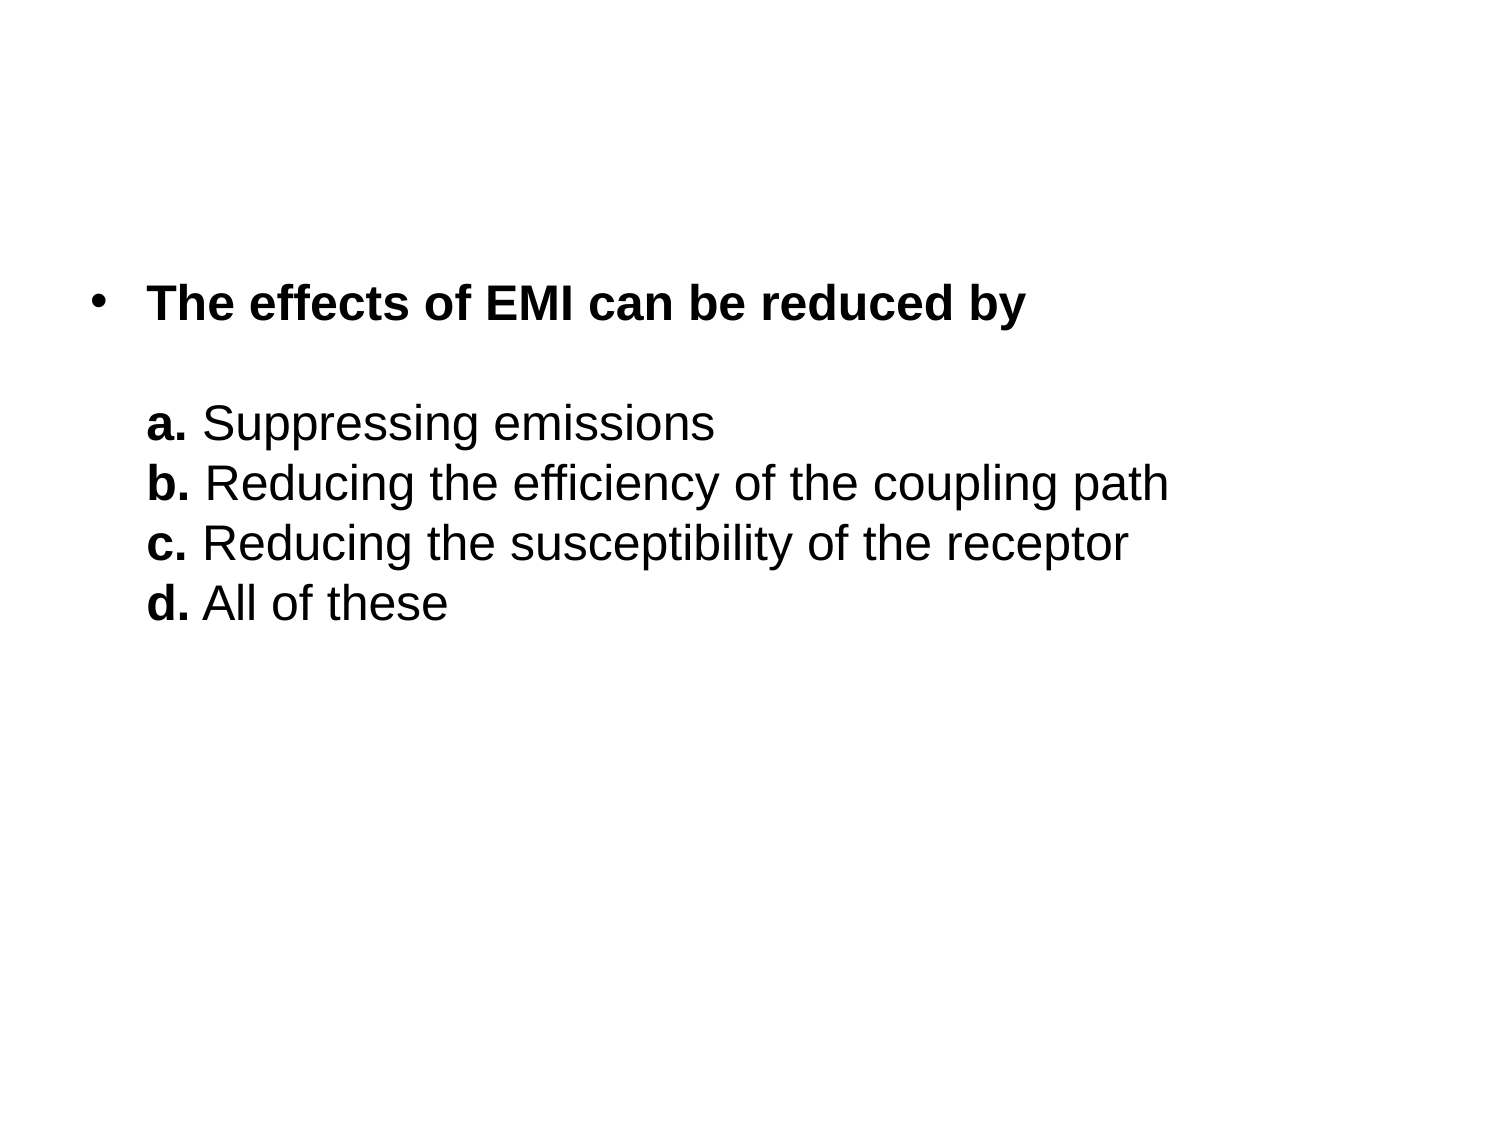

#
The effects of EMI can be reduced by
a. Suppressing emissions
b. Reducing the efficiency of the coupling path
c. Reducing the susceptibility of the receptor
d. All of these